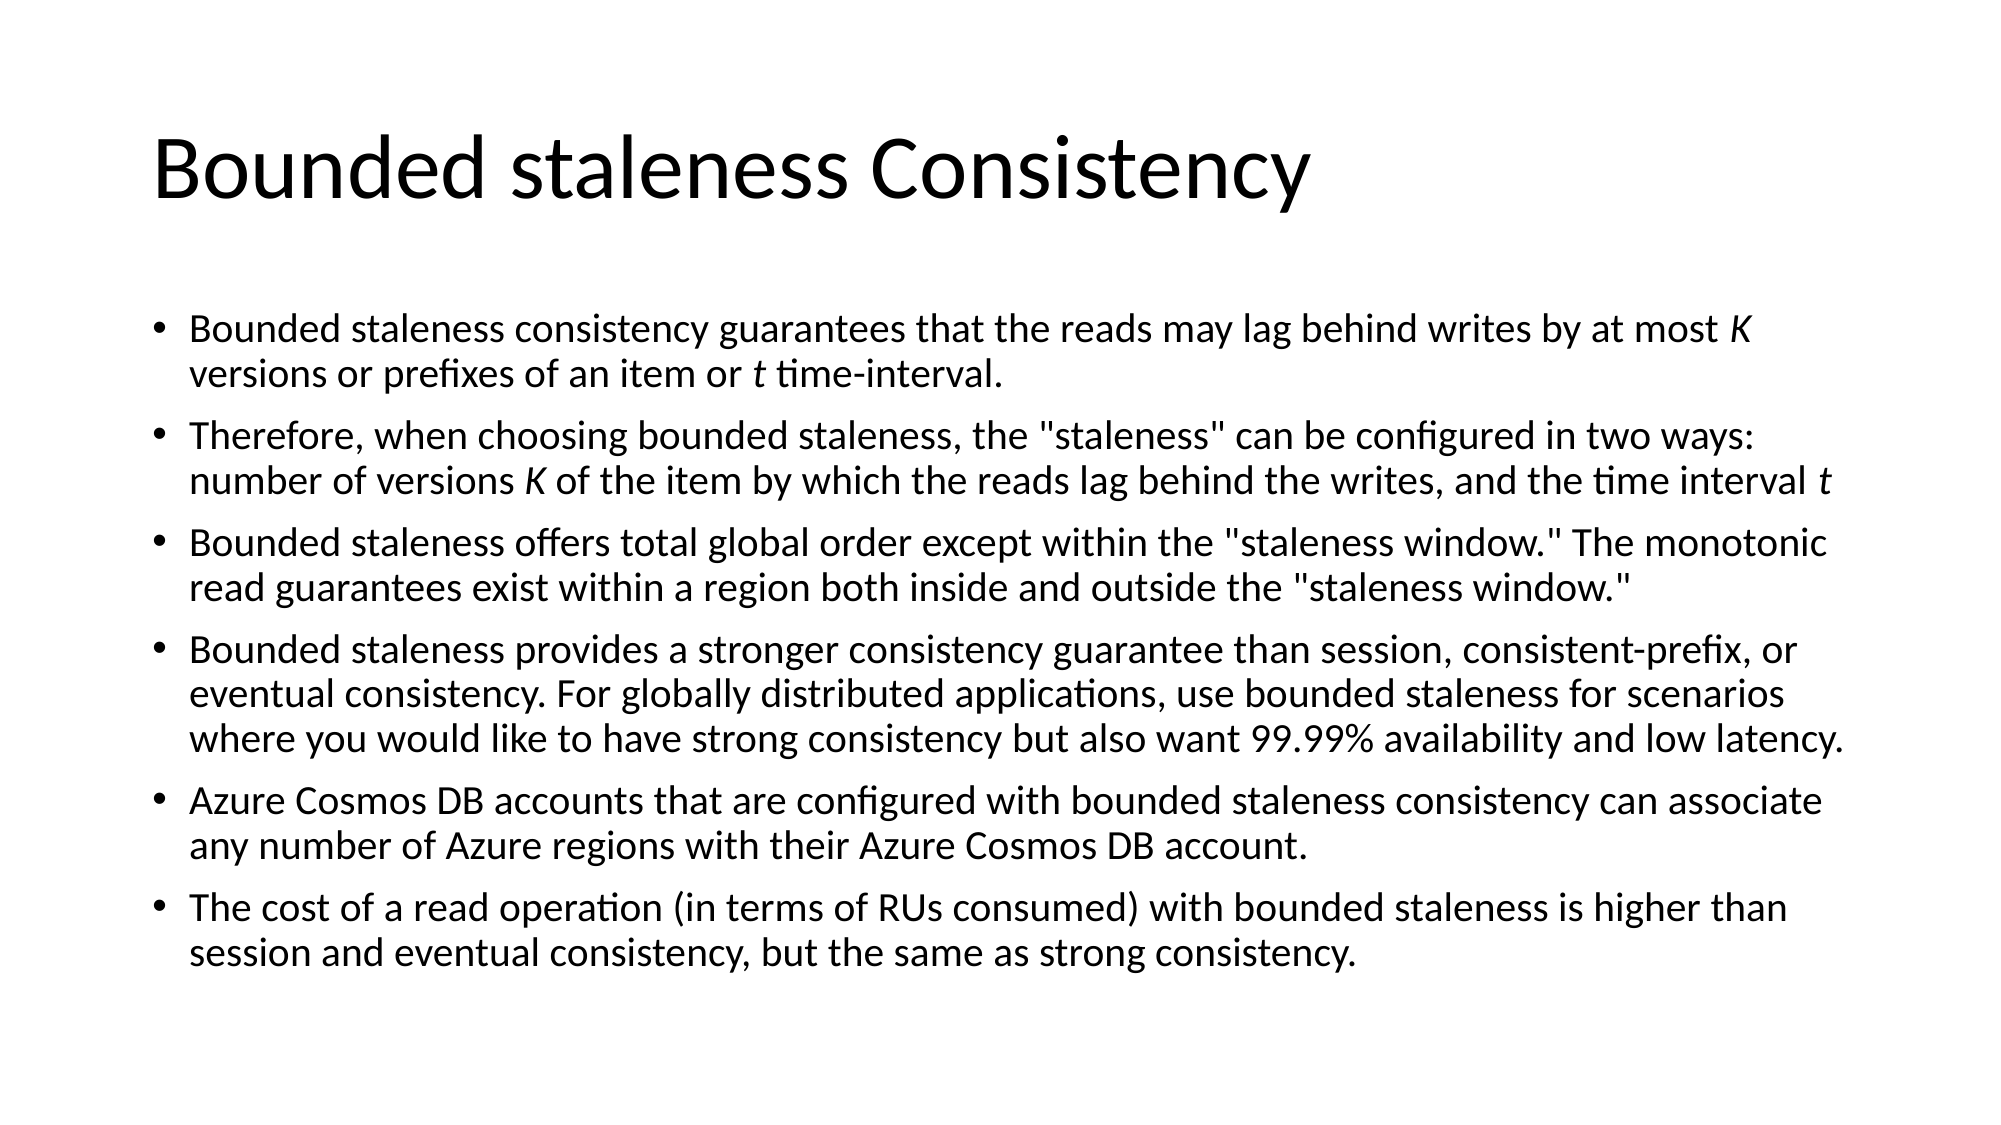

# Bounded staleness Consistency
Bounded staleness consistency guarantees that the reads may lag behind writes by at most K versions or prefixes of an item or t time-interval.
Therefore, when choosing bounded staleness, the "staleness" can be configured in two ways: number of versions K of the item by which the reads lag behind the writes, and the time interval t
Bounded staleness offers total global order except within the "staleness window." The monotonic read guarantees exist within a region both inside and outside the "staleness window."
Bounded staleness provides a stronger consistency guarantee than session, consistent-prefix, or eventual consistency. For globally distributed applications, use bounded staleness for scenarios where you would like to have strong consistency but also want 99.99% availability and low latency.
Azure Cosmos DB accounts that are configured with bounded staleness consistency can associate any number of Azure regions with their Azure Cosmos DB account.
The cost of a read operation (in terms of RUs consumed) with bounded staleness is higher than session and eventual consistency, but the same as strong consistency.